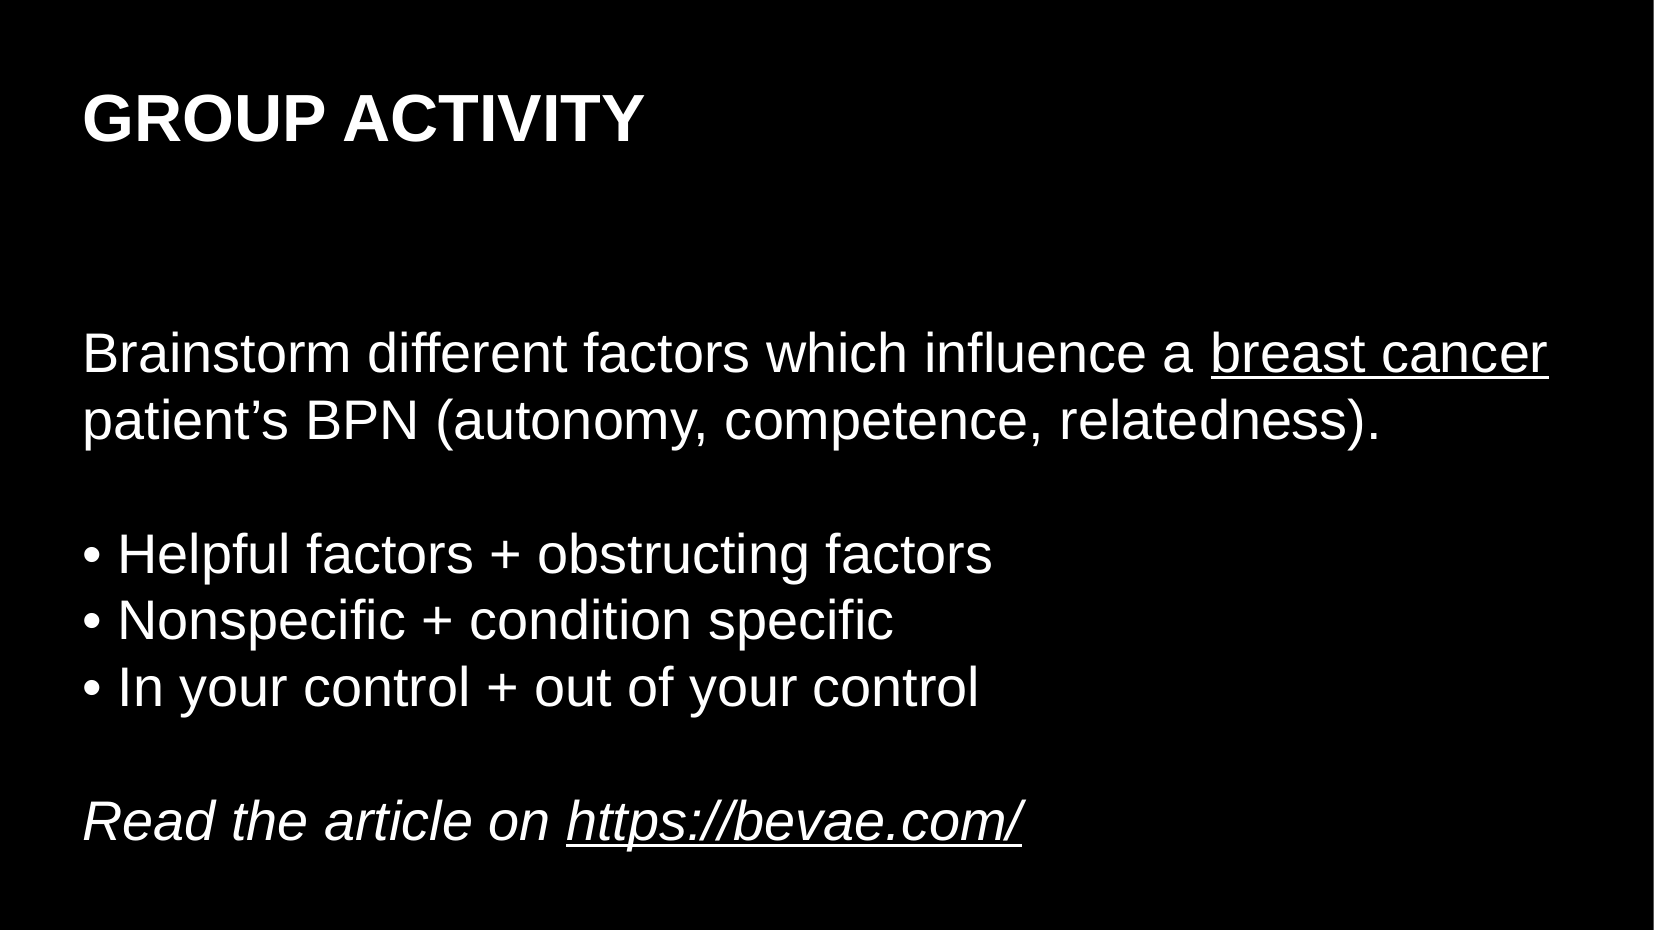

# GROUP ACTIVITY
Brainstorm different factors which influence a breast cancer patient’s BPN (autonomy, competence, relatedness).

• Helpful factors + obstructing factors
• Nonspecific + condition specific
• In your control + out of your control

Read the article on https://bevae.com/